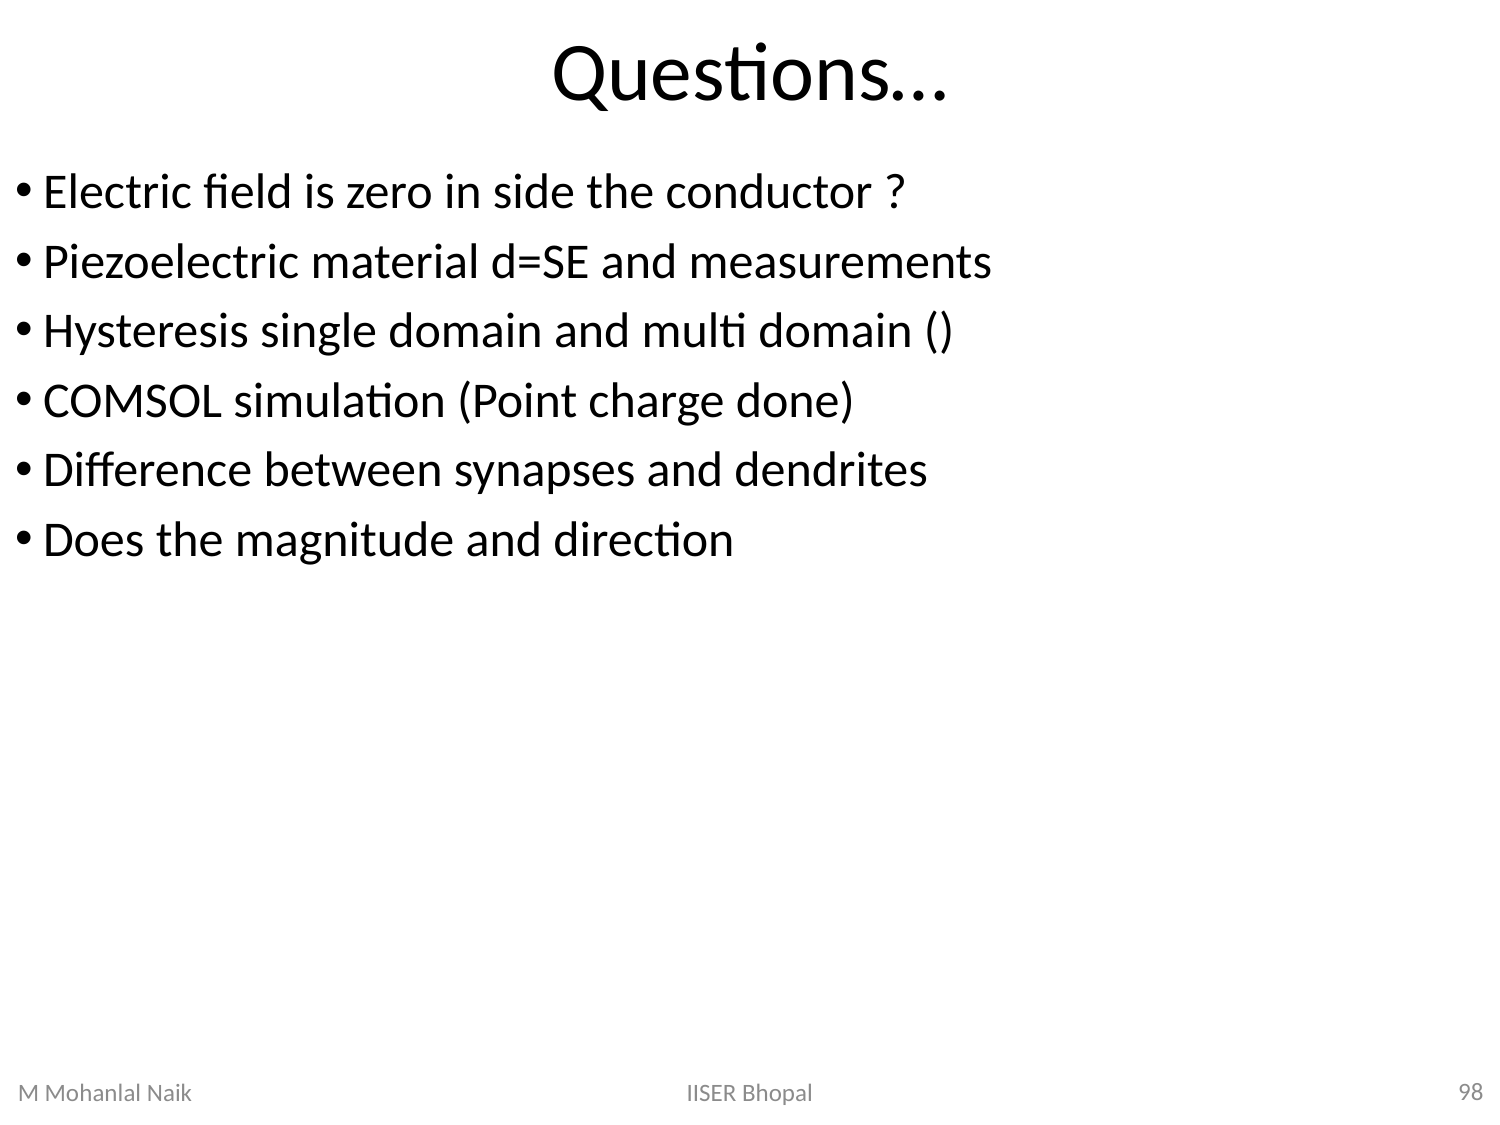

# Questions…
Electric field is zero in side the conductor ?
Piezoelectric material d=SE and measurements
Hysteresis single domain and multi domain ()
COMSOL simulation (Point charge done)
Difference between synapses and dendrites
Does the magnitude and direction

98
IISER Bhopal
M Mohanlal Naik